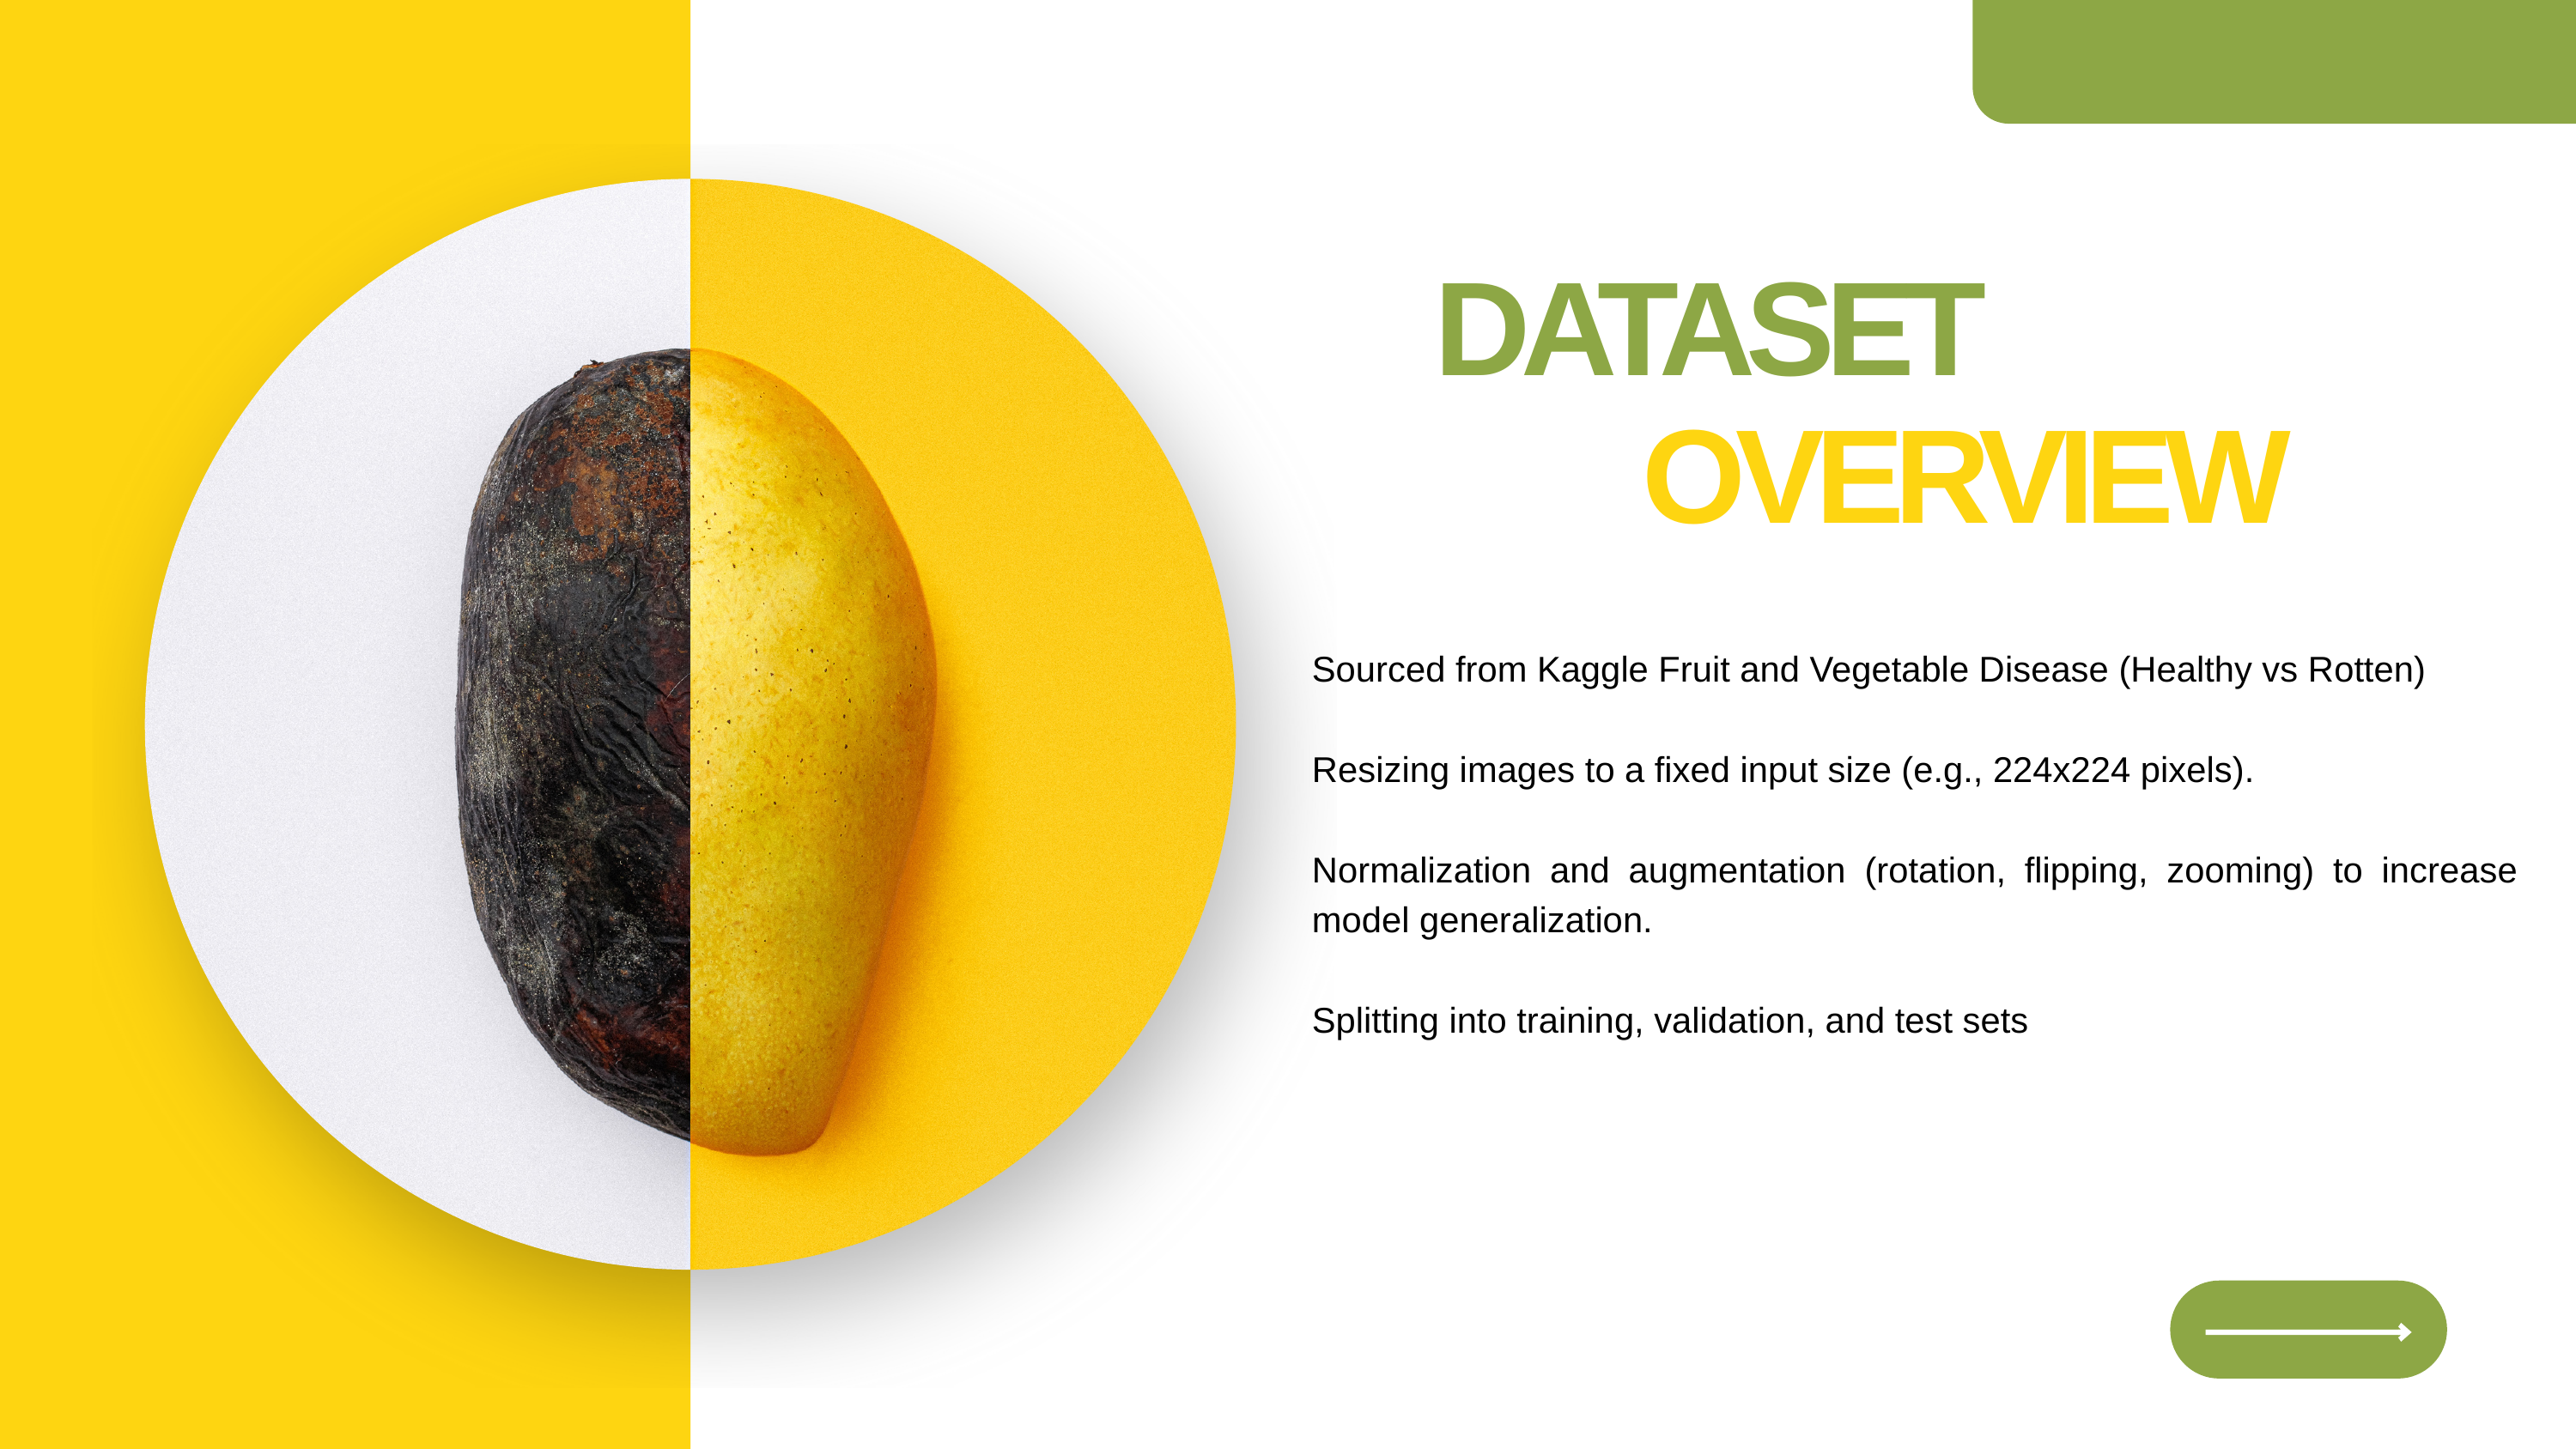

DATASET
OVERVIEW
Sourced from Kaggle Fruit and Vegetable Disease (Healthy vs Rotten)

Resizing images to a fixed input size (e.g., 224x224 pixels).

Normalization and augmentation (rotation, flipping, zooming) to increase model generalization.

Splitting into training, validation, and test sets